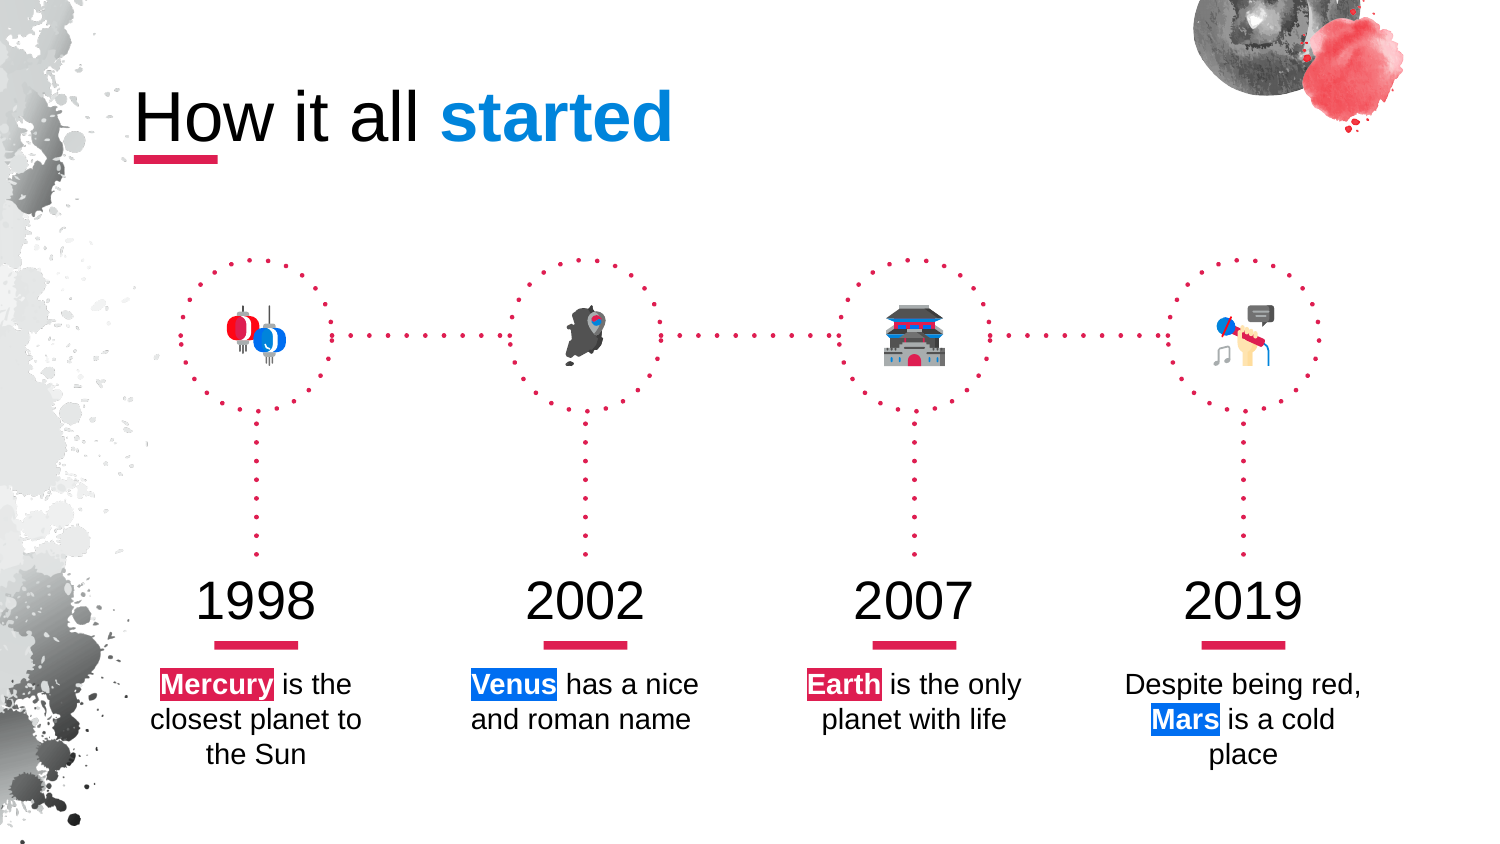

# How it all started

1998
2002
2007
2019

Mercury is the closest planet to the Sun
Venus has a nice and roman name
Earth is the only planet with life
Despite being red, Mars is a cold place